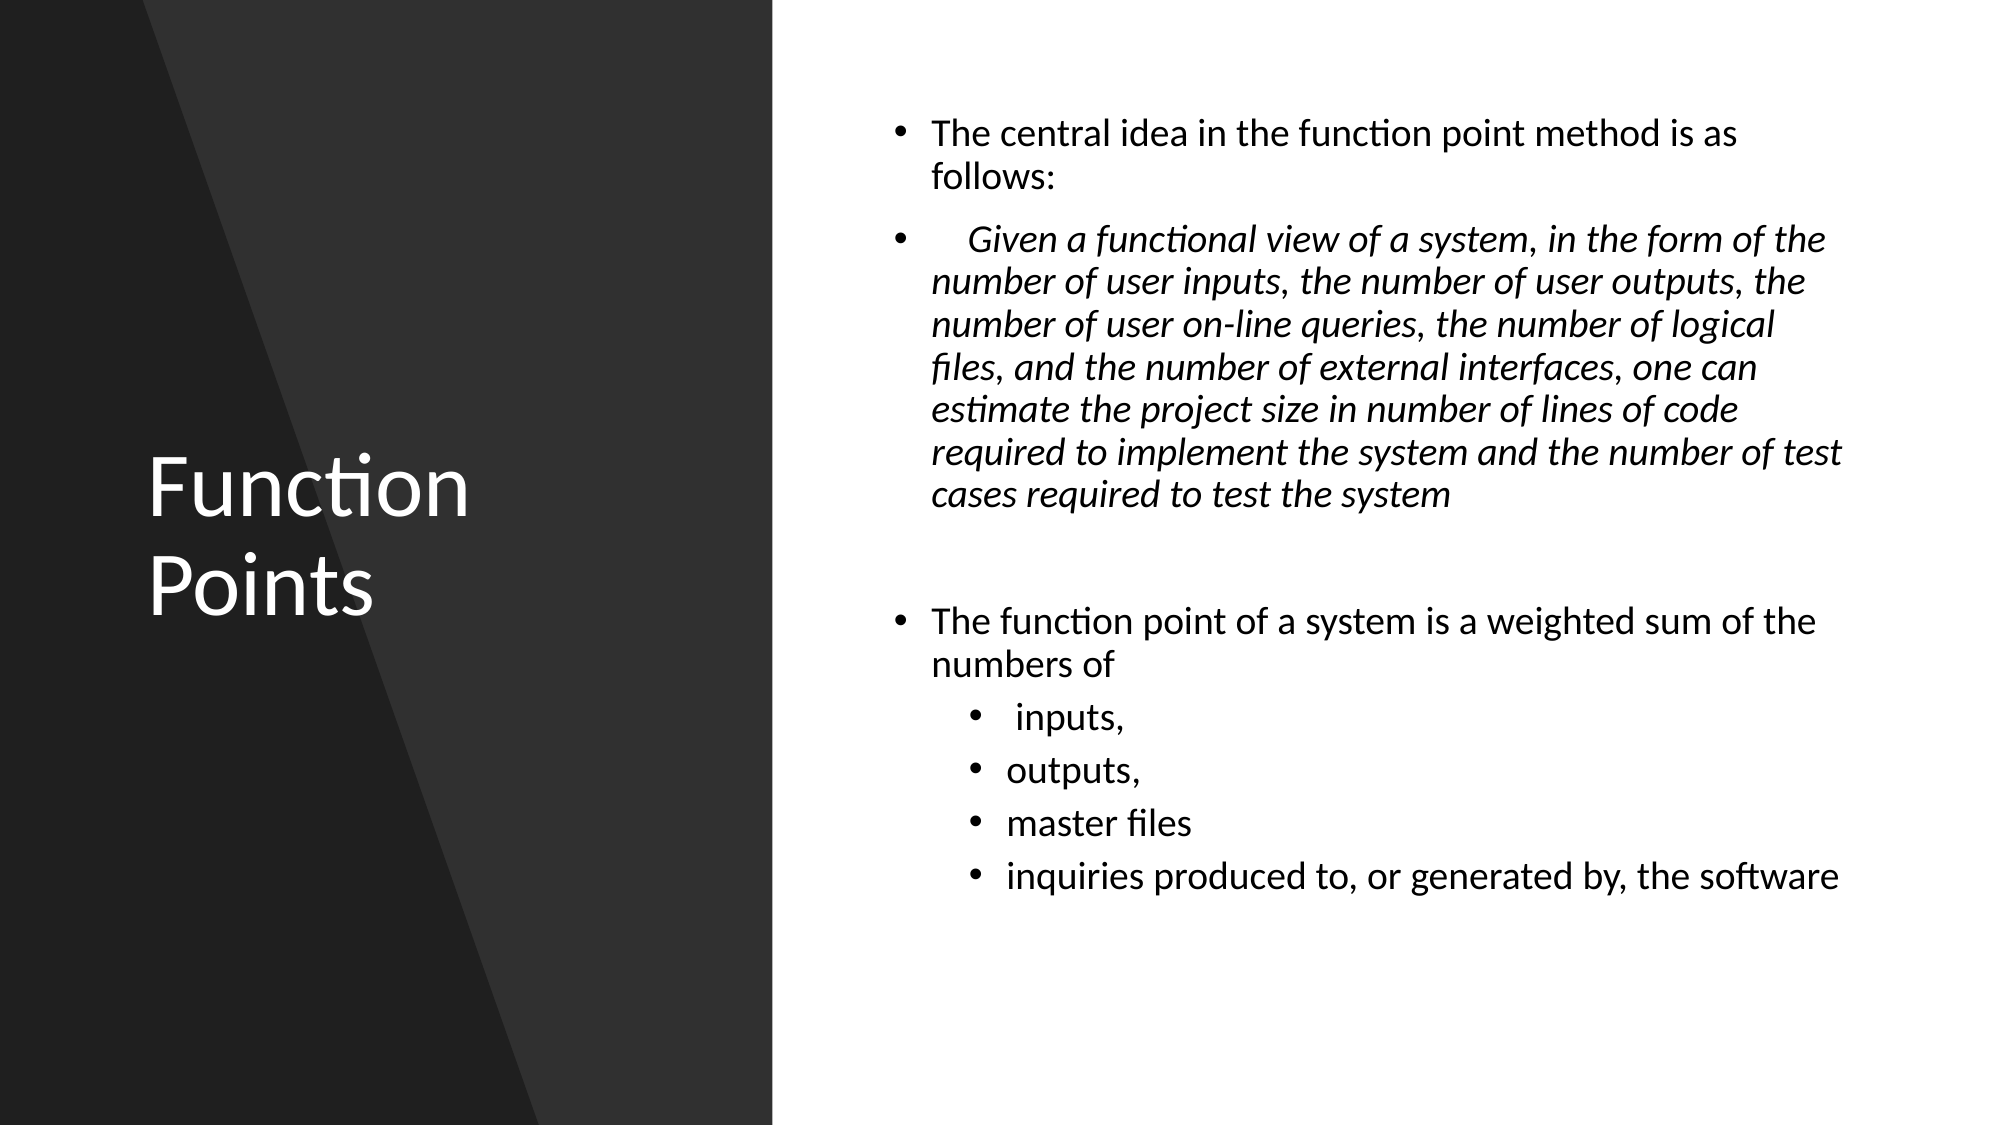

Function Points
The central idea in the function point method is as follows:
    Given a functional view of a system, in the form of the number of user inputs, the number of user outputs, the number of user on-line queries, the number of logical files, and the number of external interfaces, one can estimate the project size in number of lines of code required to implement the system and the number of test cases required to test the system

The function point of a system is a weighted sum of the numbers of
 inputs,
outputs,
master files
inquiries produced to, or generated by, the software

25